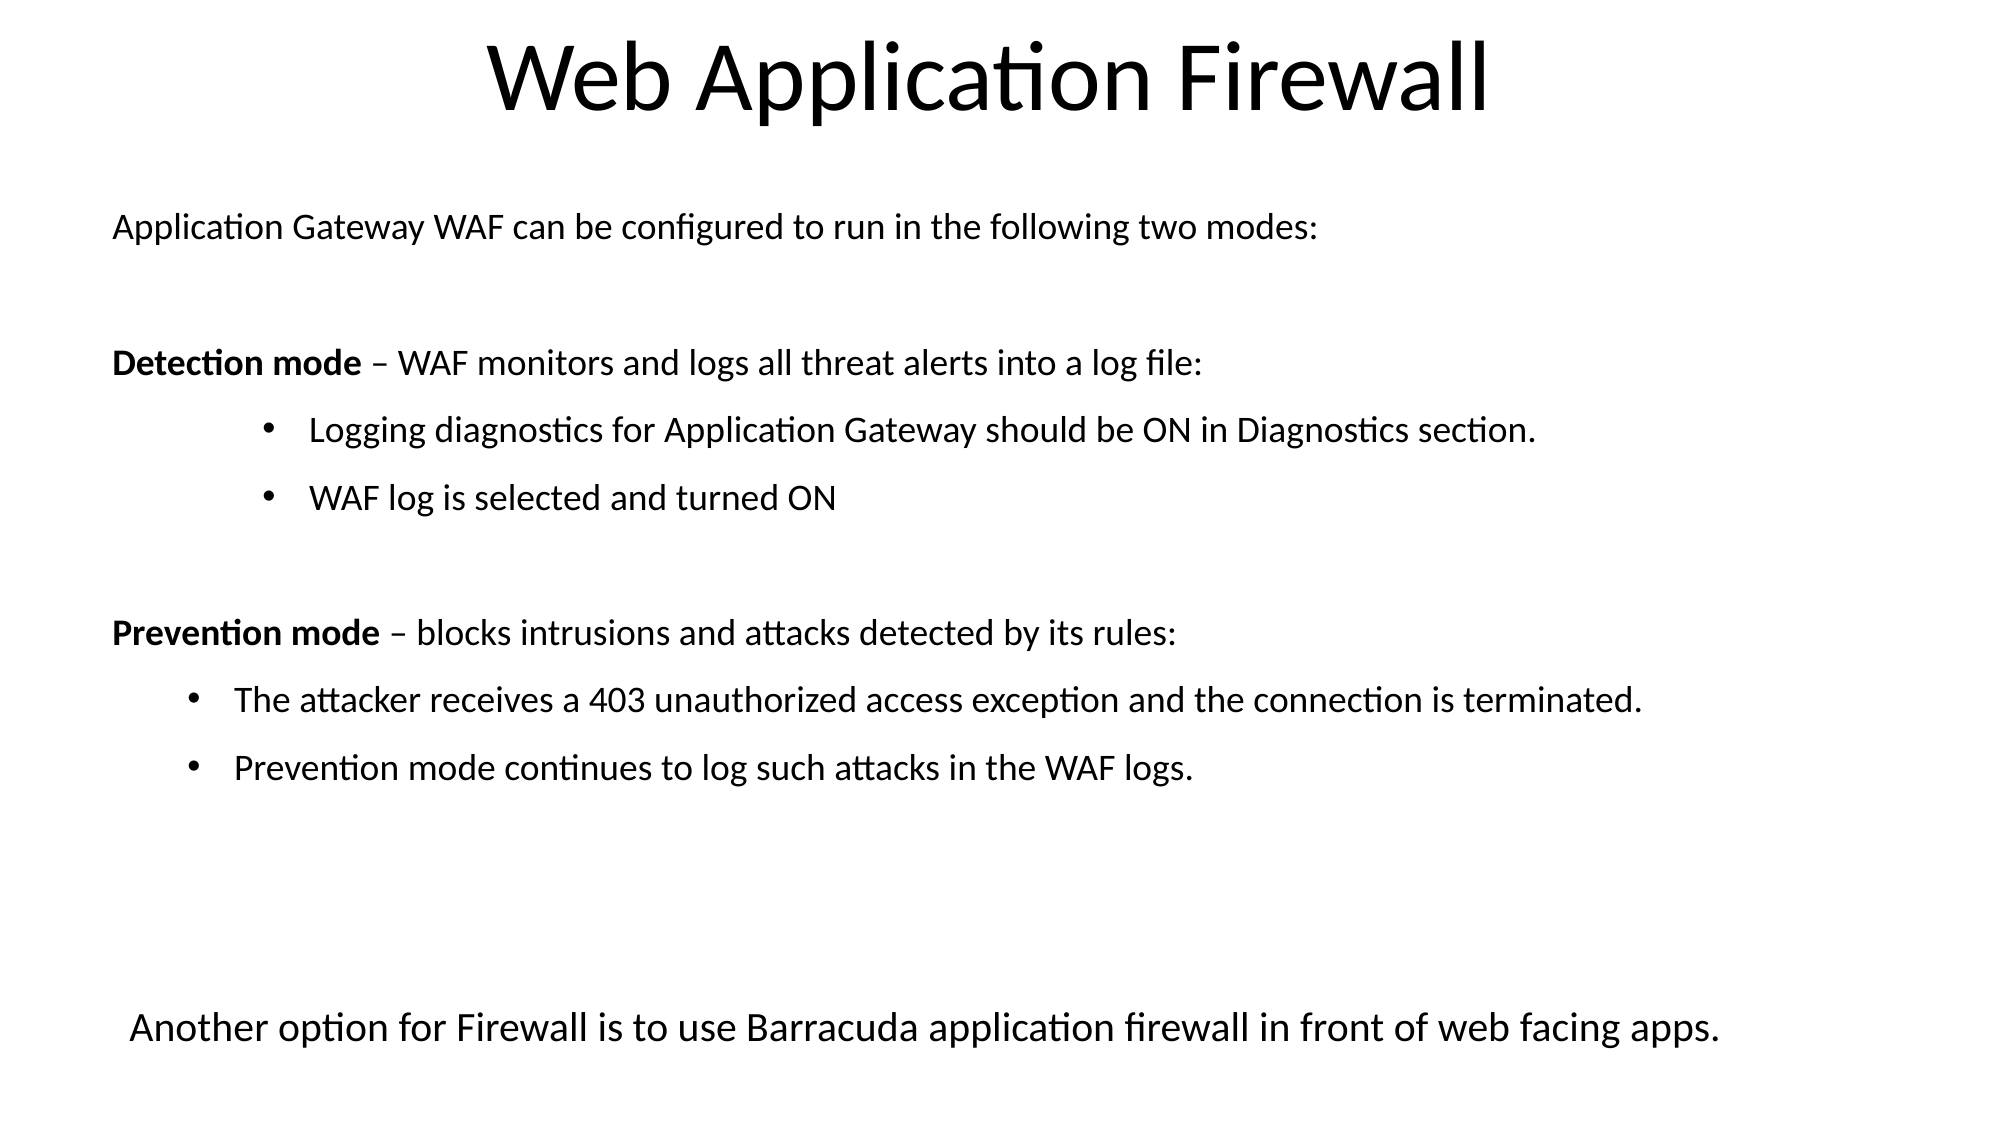

# Web Application Firewall
Application Gateway WAF can be configured to run in the following two modes:

Detection mode – WAF monitors and logs all threat alerts into a log file:
Logging diagnostics for Application Gateway should be ON in Diagnostics section.
WAF log is selected and turned ON

Prevention mode – blocks intrusions and attacks detected by its rules:
The attacker receives a 403 unauthorized access exception and the connection is terminated.
Prevention mode continues to log such attacks in the WAF logs.

Another option for Firewall is to use Barracuda application firewall in front of web facing apps.